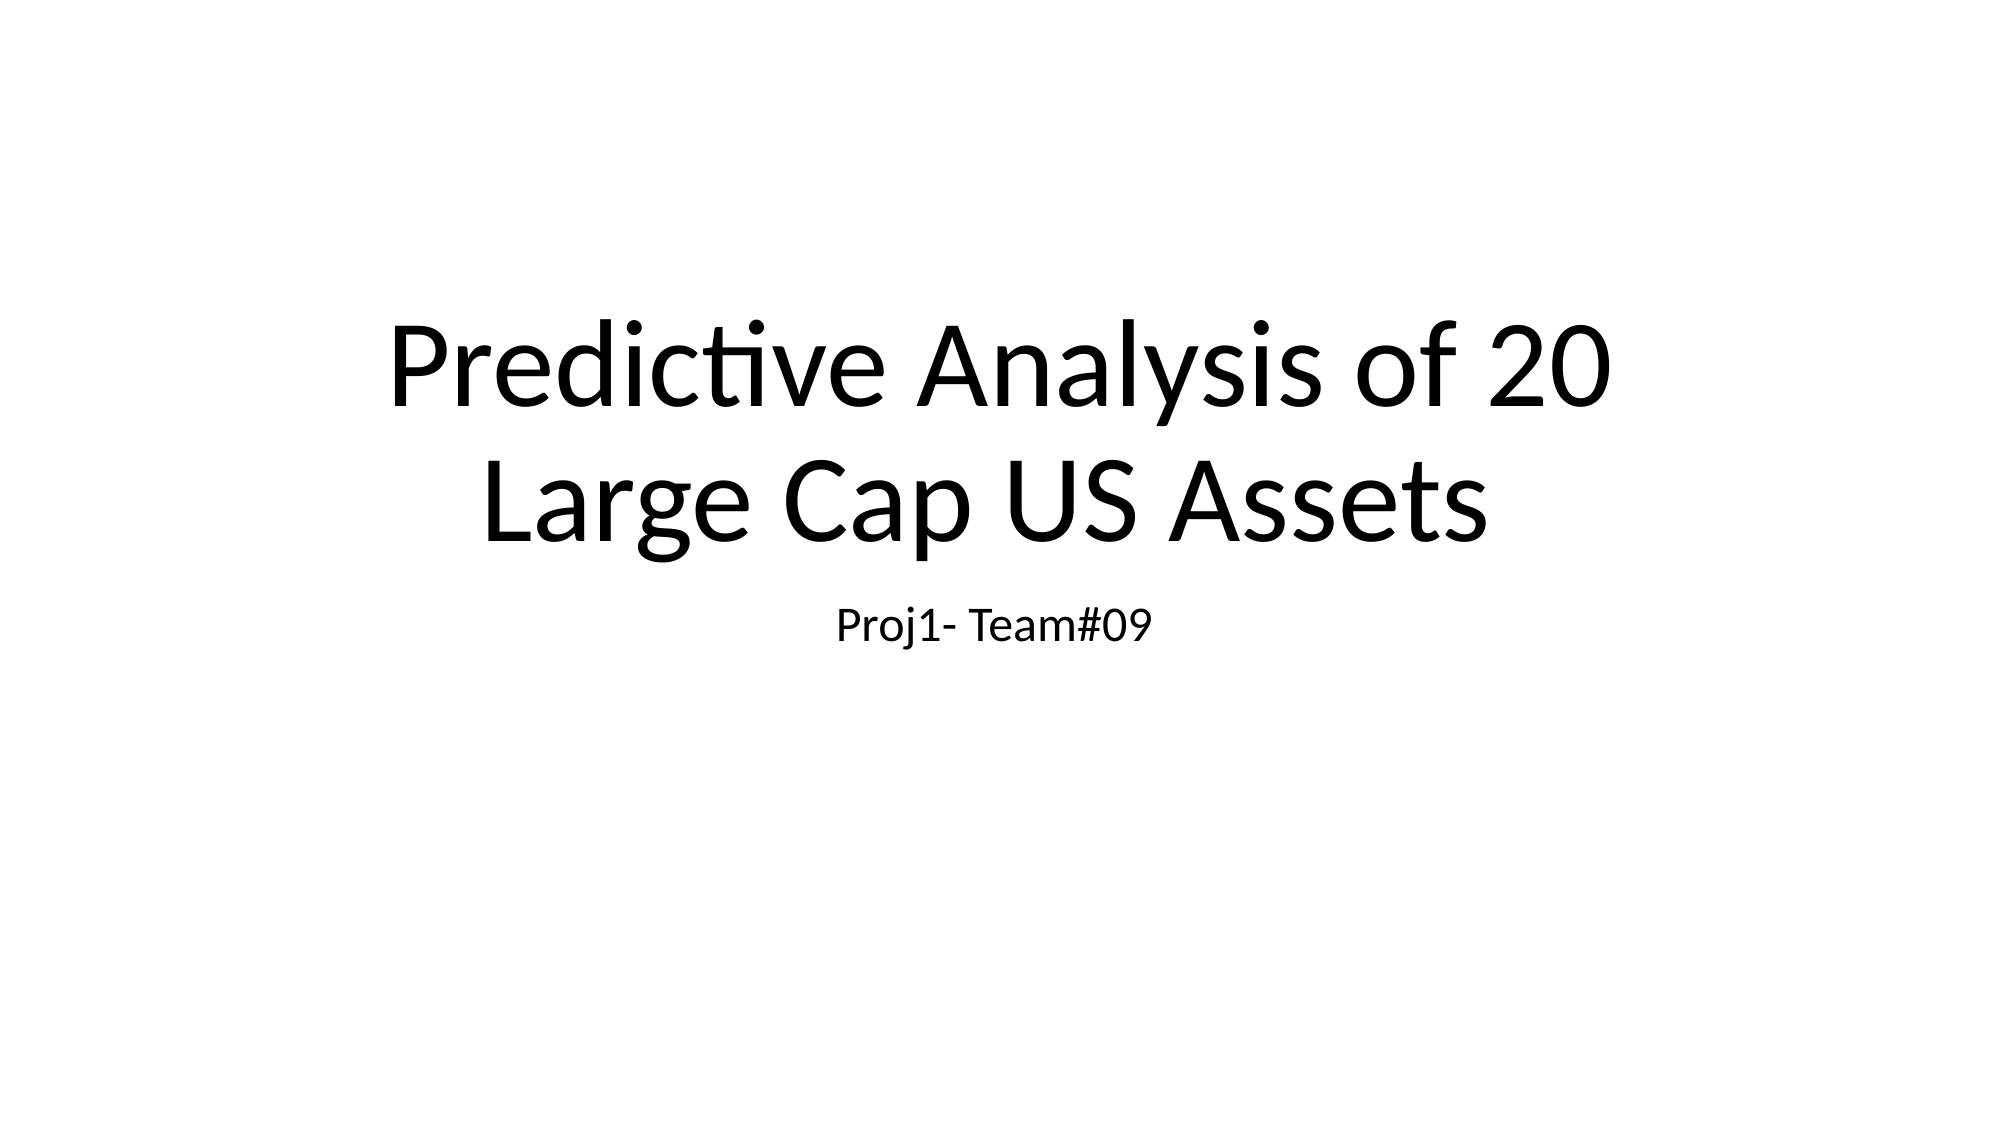

# Predictive Analysis of 20 Large Cap US Assets
Proj1- Team#09